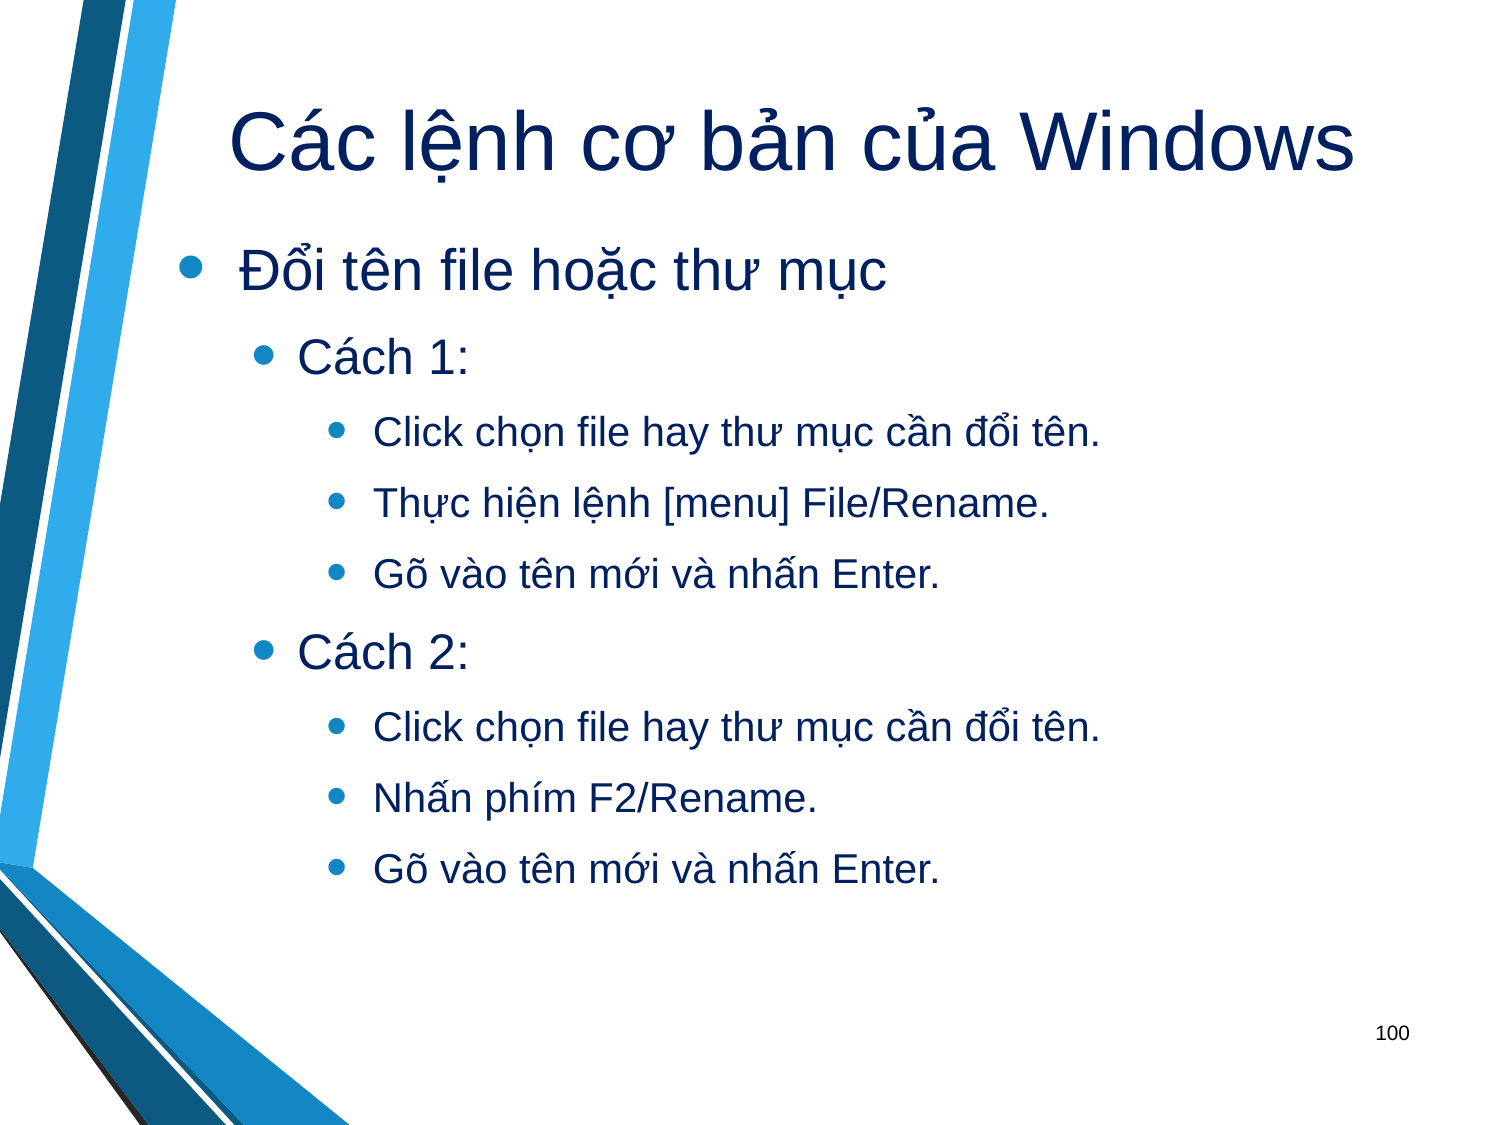

# Các lệnh cơ bản của Windows
 Đổi tên file hoặc thư mục
Cách 1:
Click chọn file hay thư mục cần đổi tên.
Thực hiện lệnh [menu] File/Rename.
Gõ vào tên mới và nhấn Enter.
Cách 2:
Click chọn file hay thư mục cần đổi tên.
Nhấn phím F2/Rename.
Gõ vào tên mới và nhấn Enter.
100